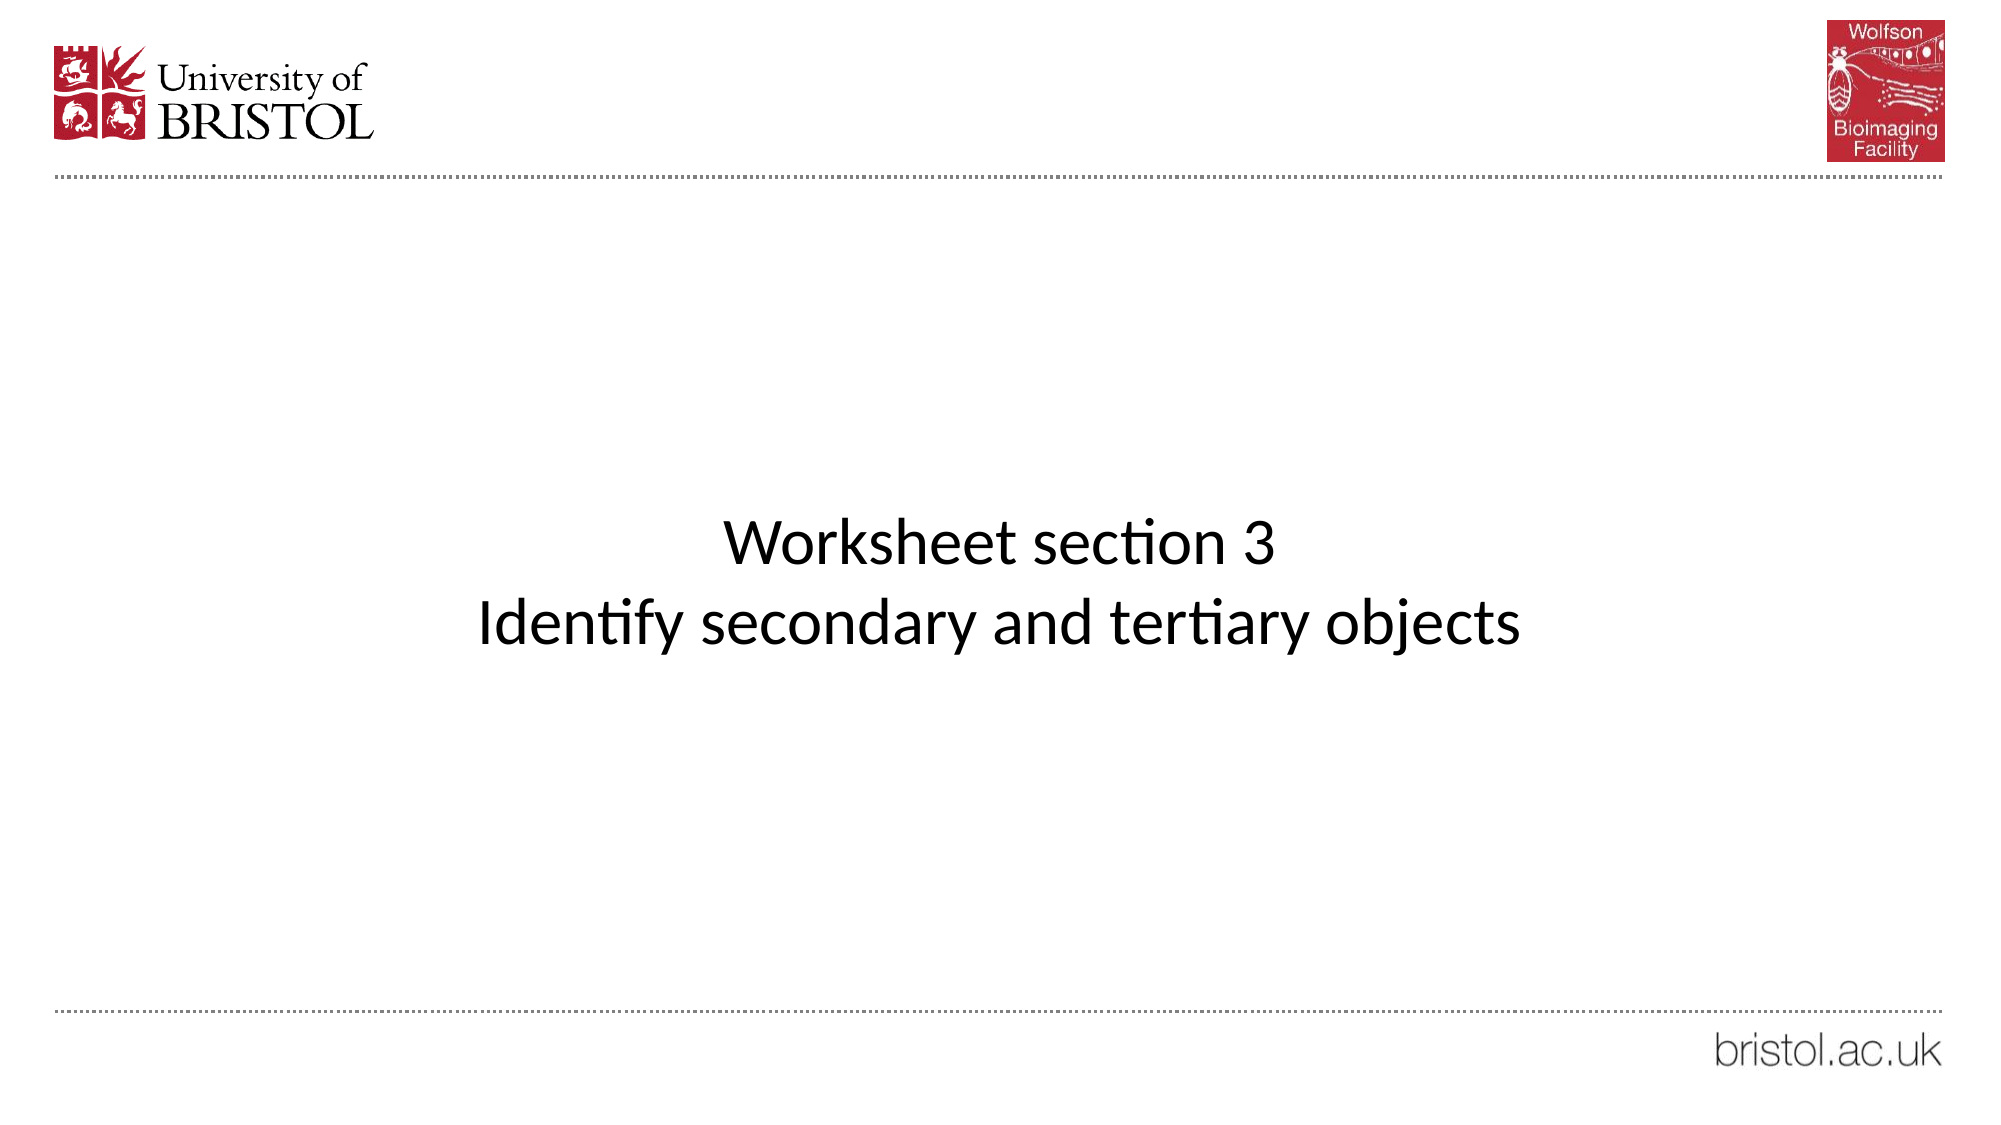

#
Worksheet section 3
Identify secondary and tertiary objects